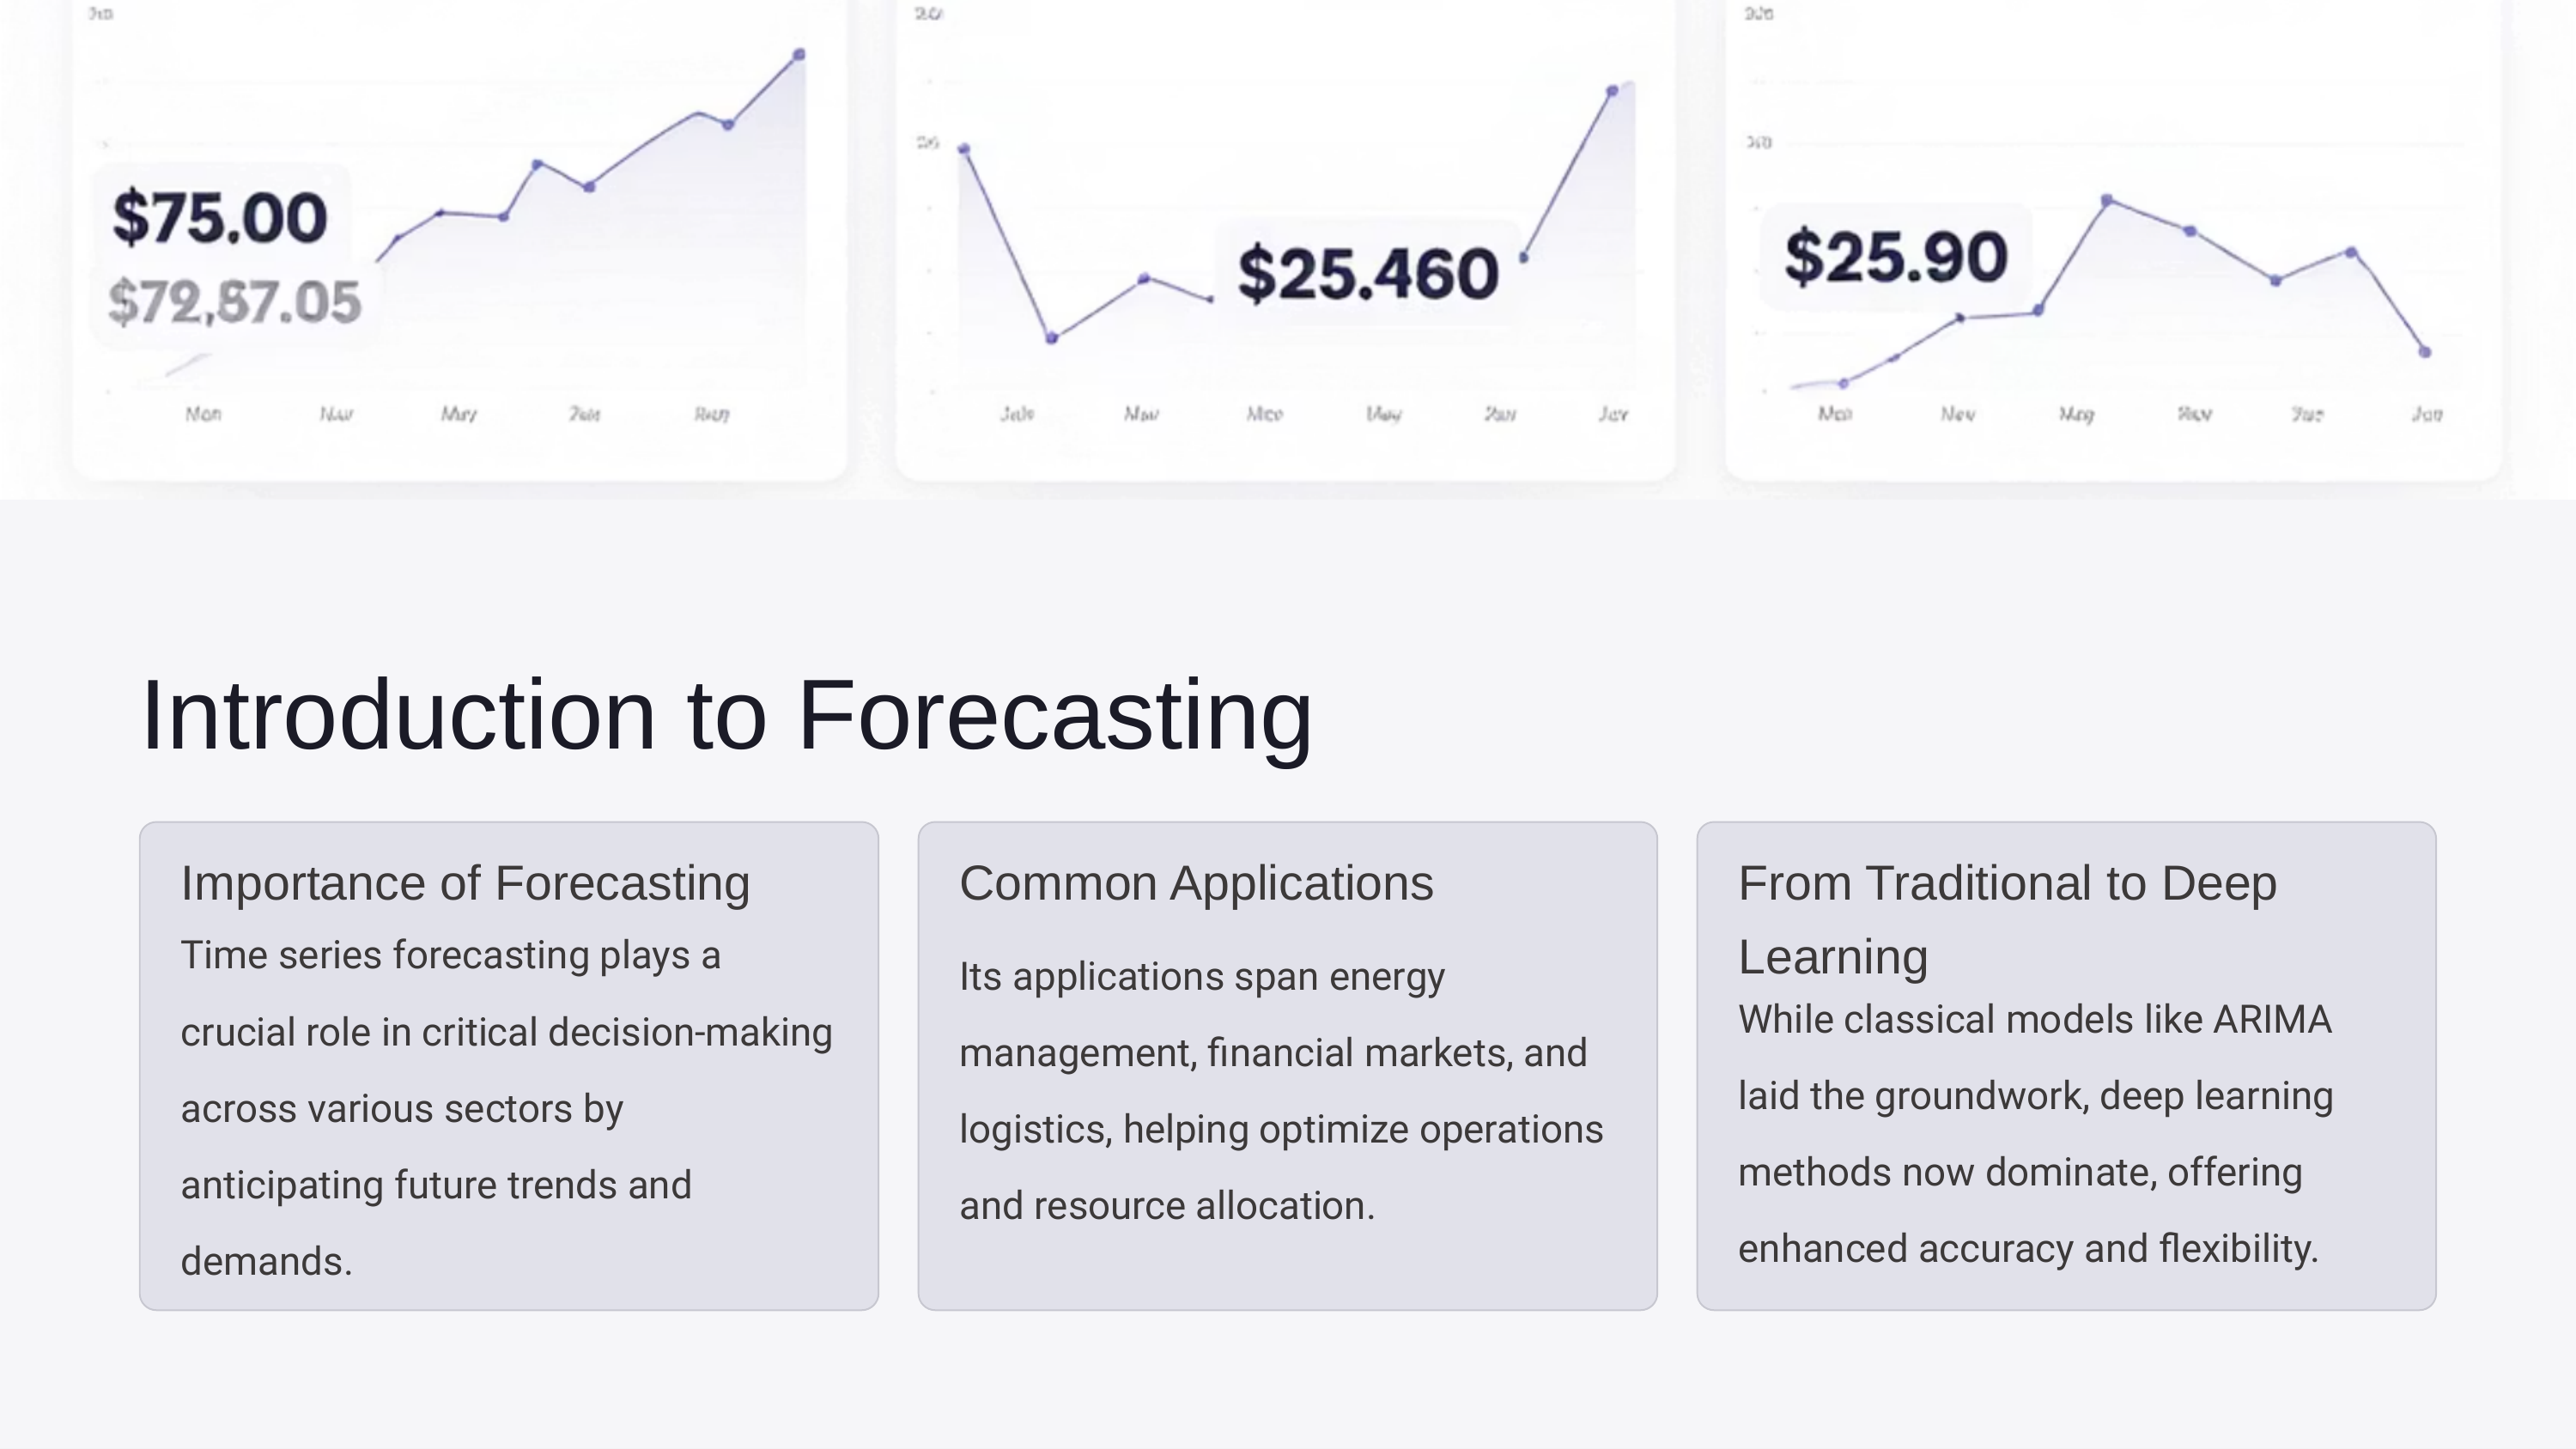

Introduction to Forecasting

Importance of Forecasting

Common Applications

From Traditional to Deep Learning

Time series forecasting plays a crucial role in critical decision-making across various sectors by anticipating future trends and demands.

Its applications span energy management, financial markets, and logistics, helping optimize operations and resource allocation.

While classical models like ARIMA laid the groundwork, deep learning methods now dominate, offering enhanced accuracy and flexibility.